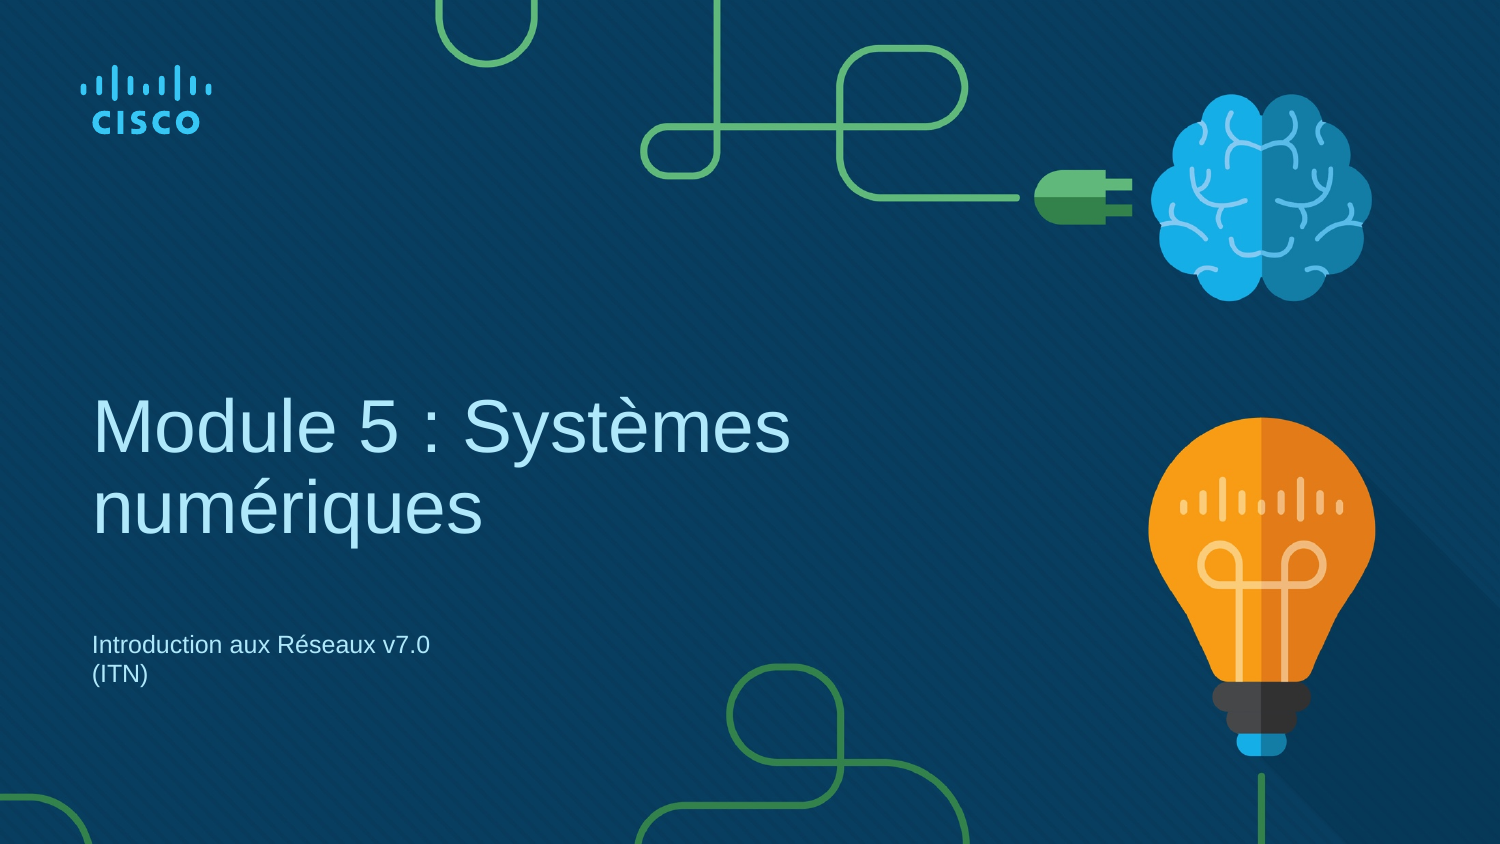

# Module 5 : Systèmes numériques
Introduction aux Réseaux v7.0 (ITN)